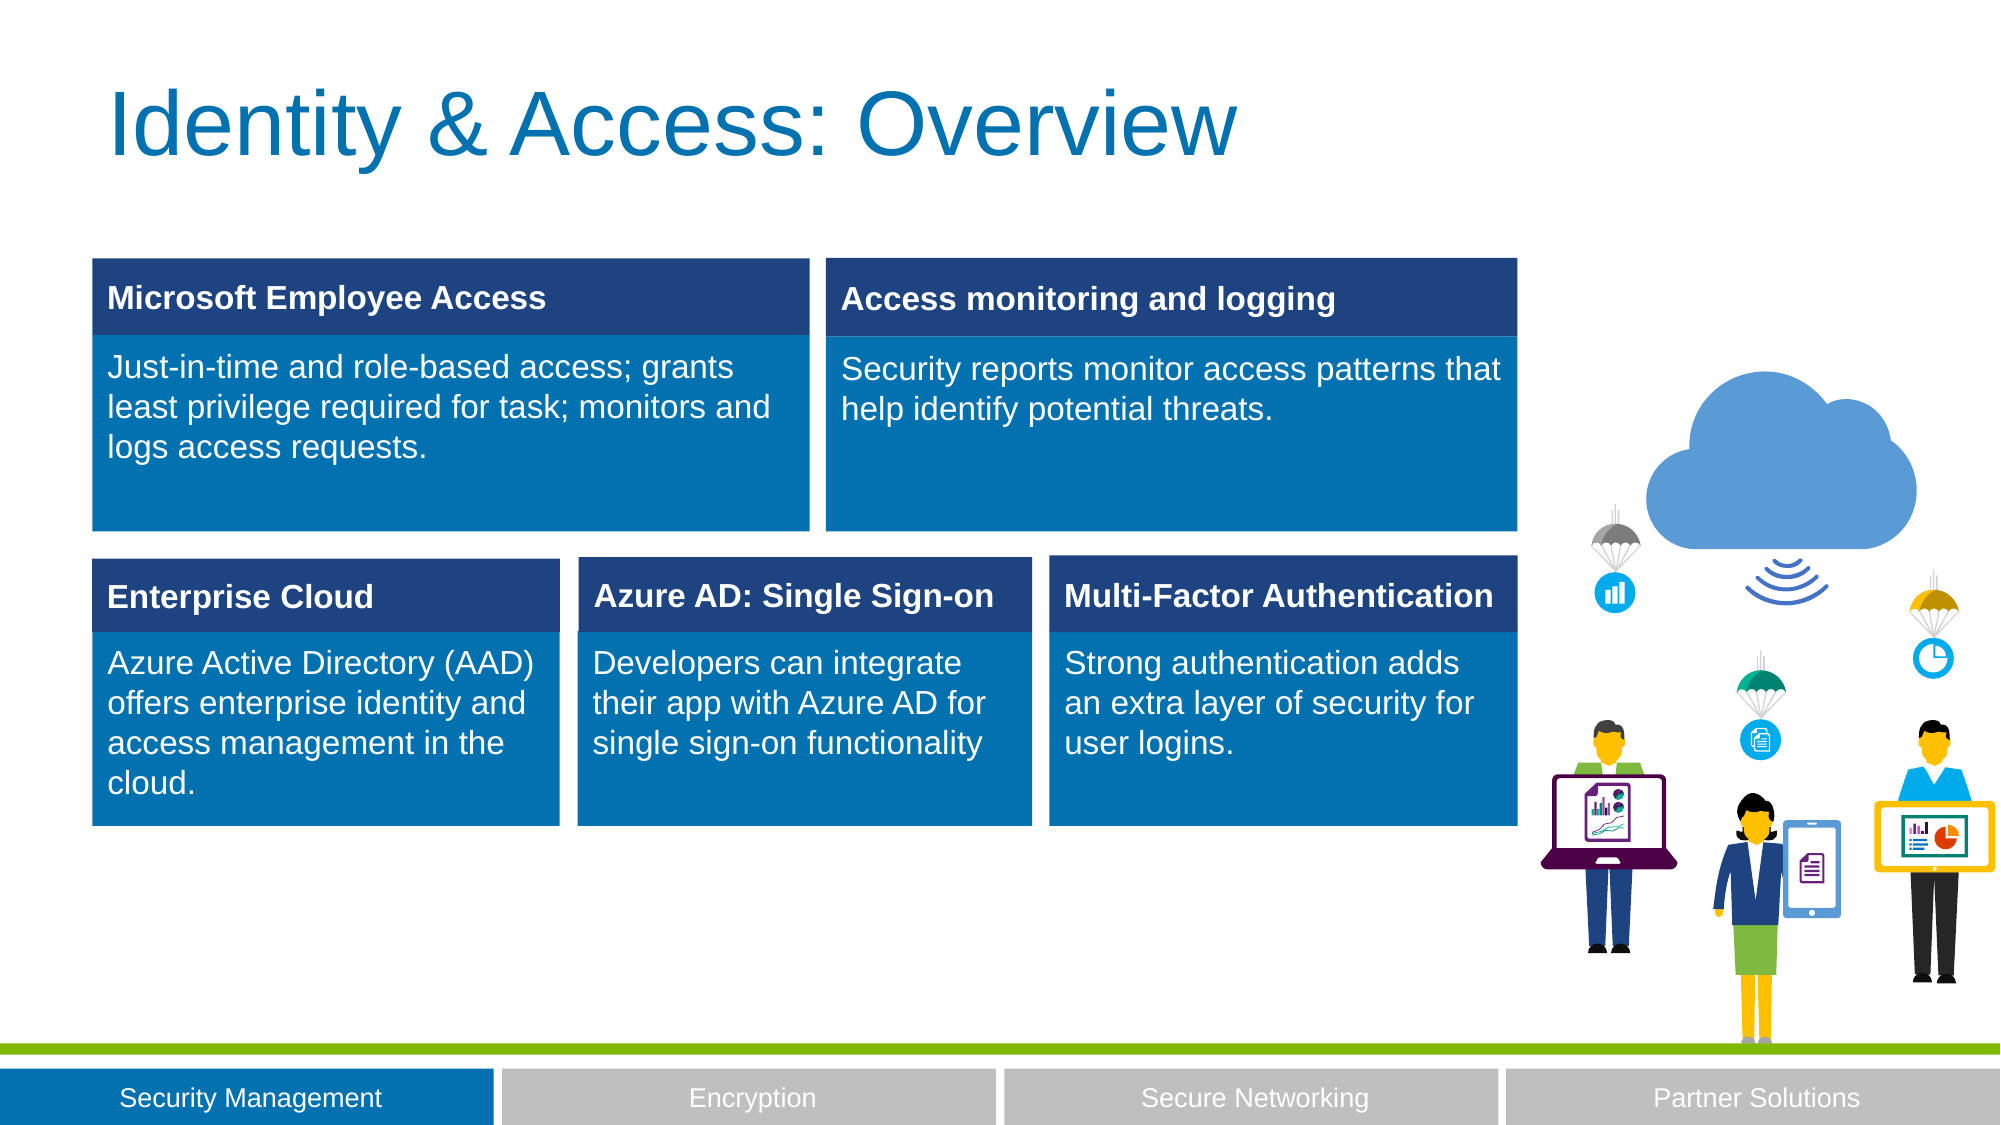

# Identity & Access: Overview
Access monitoring and logging
Microsoft Employee Access

Just-in-time and role-based access; grants least privilege required for task; monitors and logs access requests.
Security reports monitor access patterns that help identify potential threats.

Multi-Factor Authentication
Azure AD: Single Sign-on
Enterprise Cloud
Strong authentication adds an extra layer of security for user logins.
Azure Active Directory (AAD) offers enterprise identity and access management in the cloud.
Developers can integrate their app with Azure AD for single sign-on functionality
Security Management
Encryption
Secure Networking
Partner Solutions